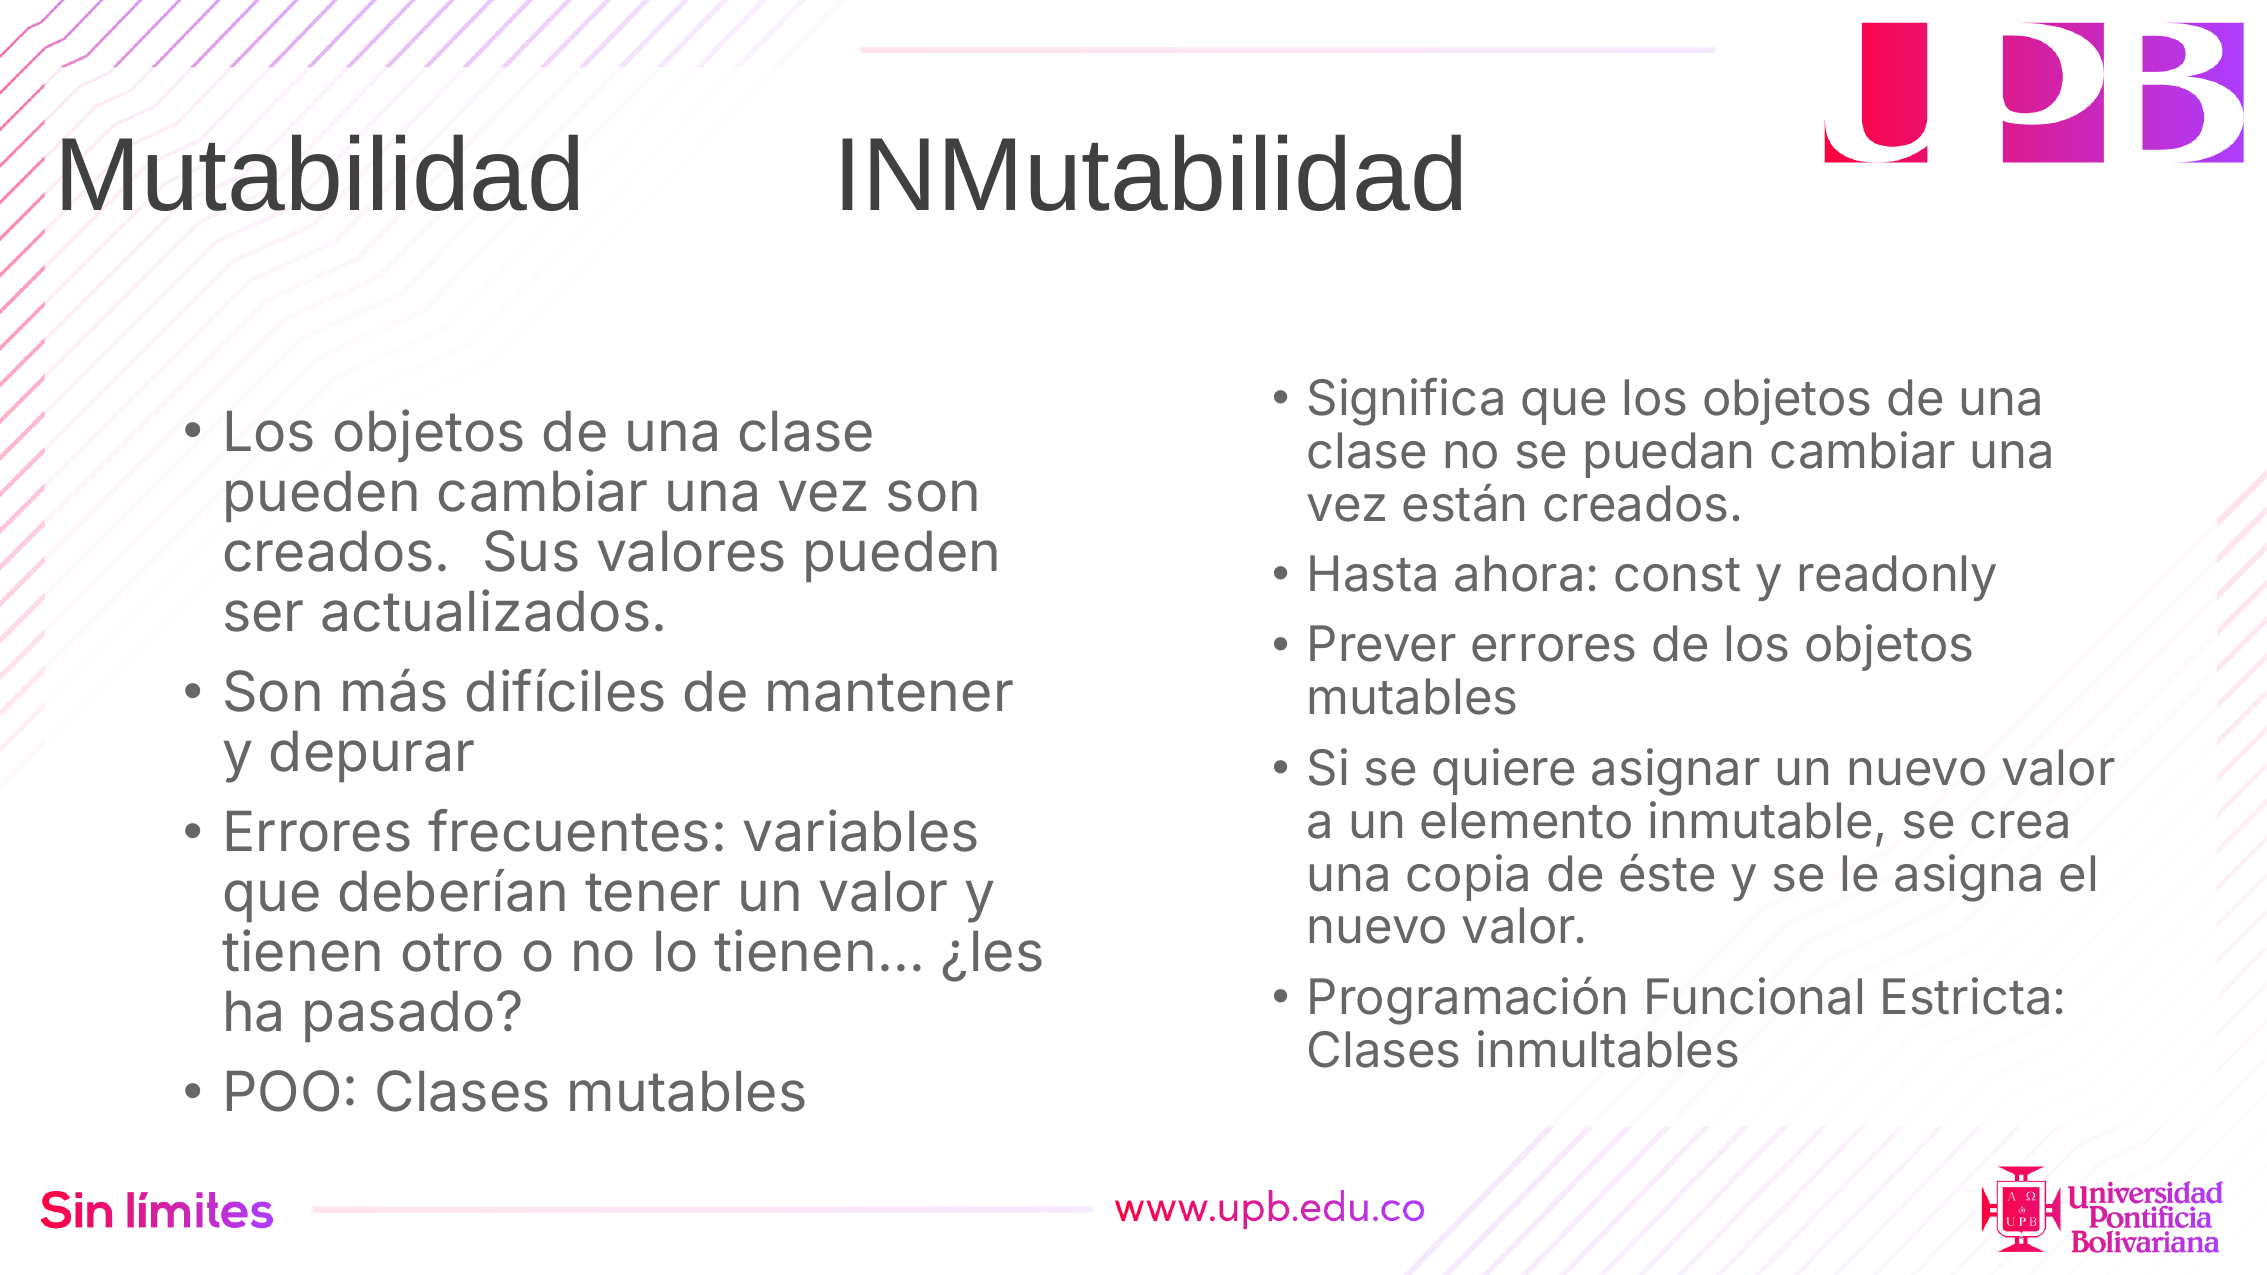

# Mutabilidad 		 INMutabilidad
Significa que los objetos de una clase no se puedan cambiar una vez están creados.
Hasta ahora: const y readonly
Prever errores de los objetos  mutables
Si se quiere asignar un nuevo valor a un elemento inmutable, se crea una copia de éste y se le asigna el nuevo valor.
Programación Funcional Estricta: Clases inmultables

Los objetos de una clase pueden cambiar una vez son creados.  Sus valores pueden ser actualizados.
Son más difíciles de mantener y depurar
Errores frecuentes: variables que deberían tener un valor y tienen otro o no lo tienen… ¿les ha pasado?
POO: Clases mutables